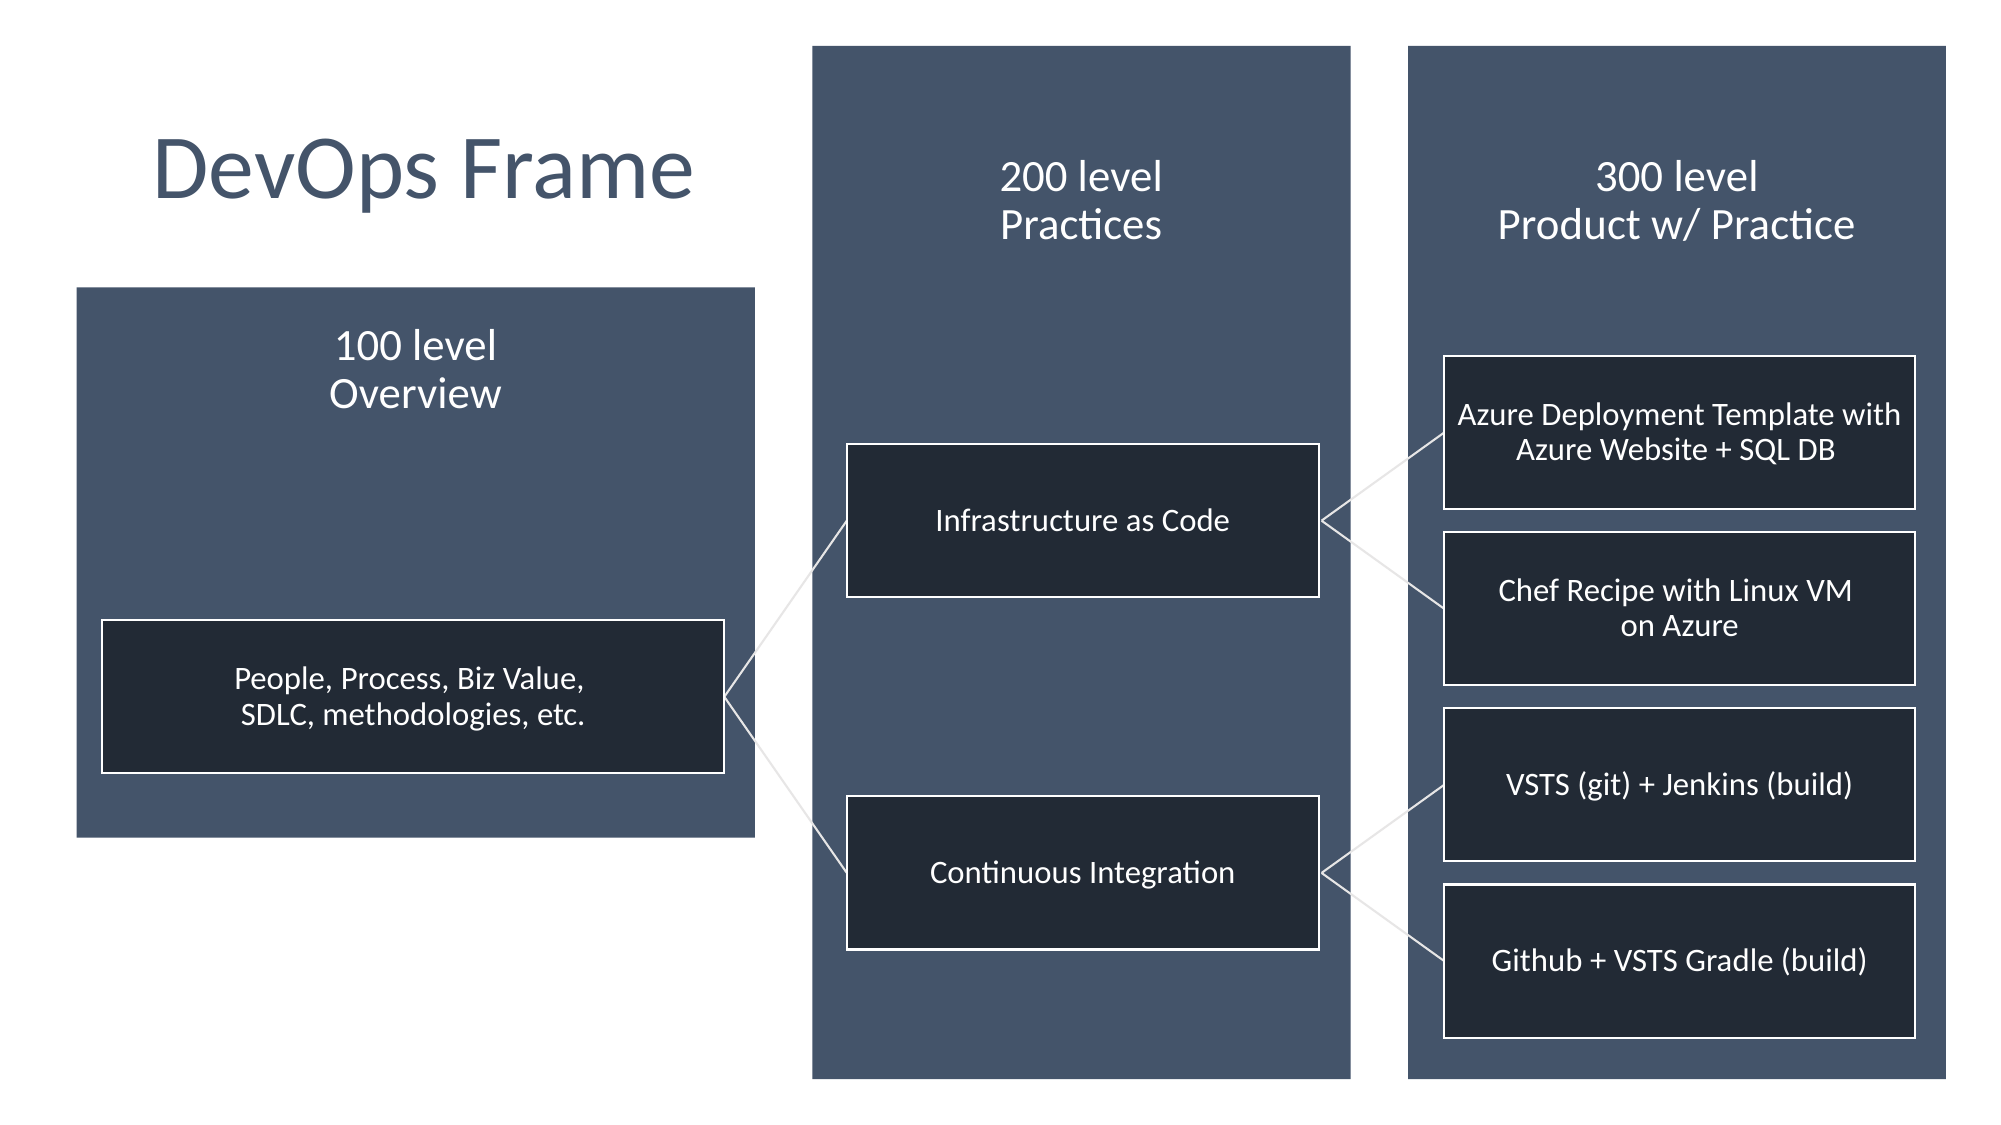

200 level
Practices

300 level
Product w/ Practice
# DevOps Frame

100 level
Overview

Azure Deployment Template with Azure Website + SQL DB

Infrastructure as Code

Chef Recipe with Linux VM
on Azure

People, Process, Biz Value,
SDLC, methodologies, etc.

VSTS (git) + Jenkins (build)

Continuous Integration

Github + VSTS Gradle (build)